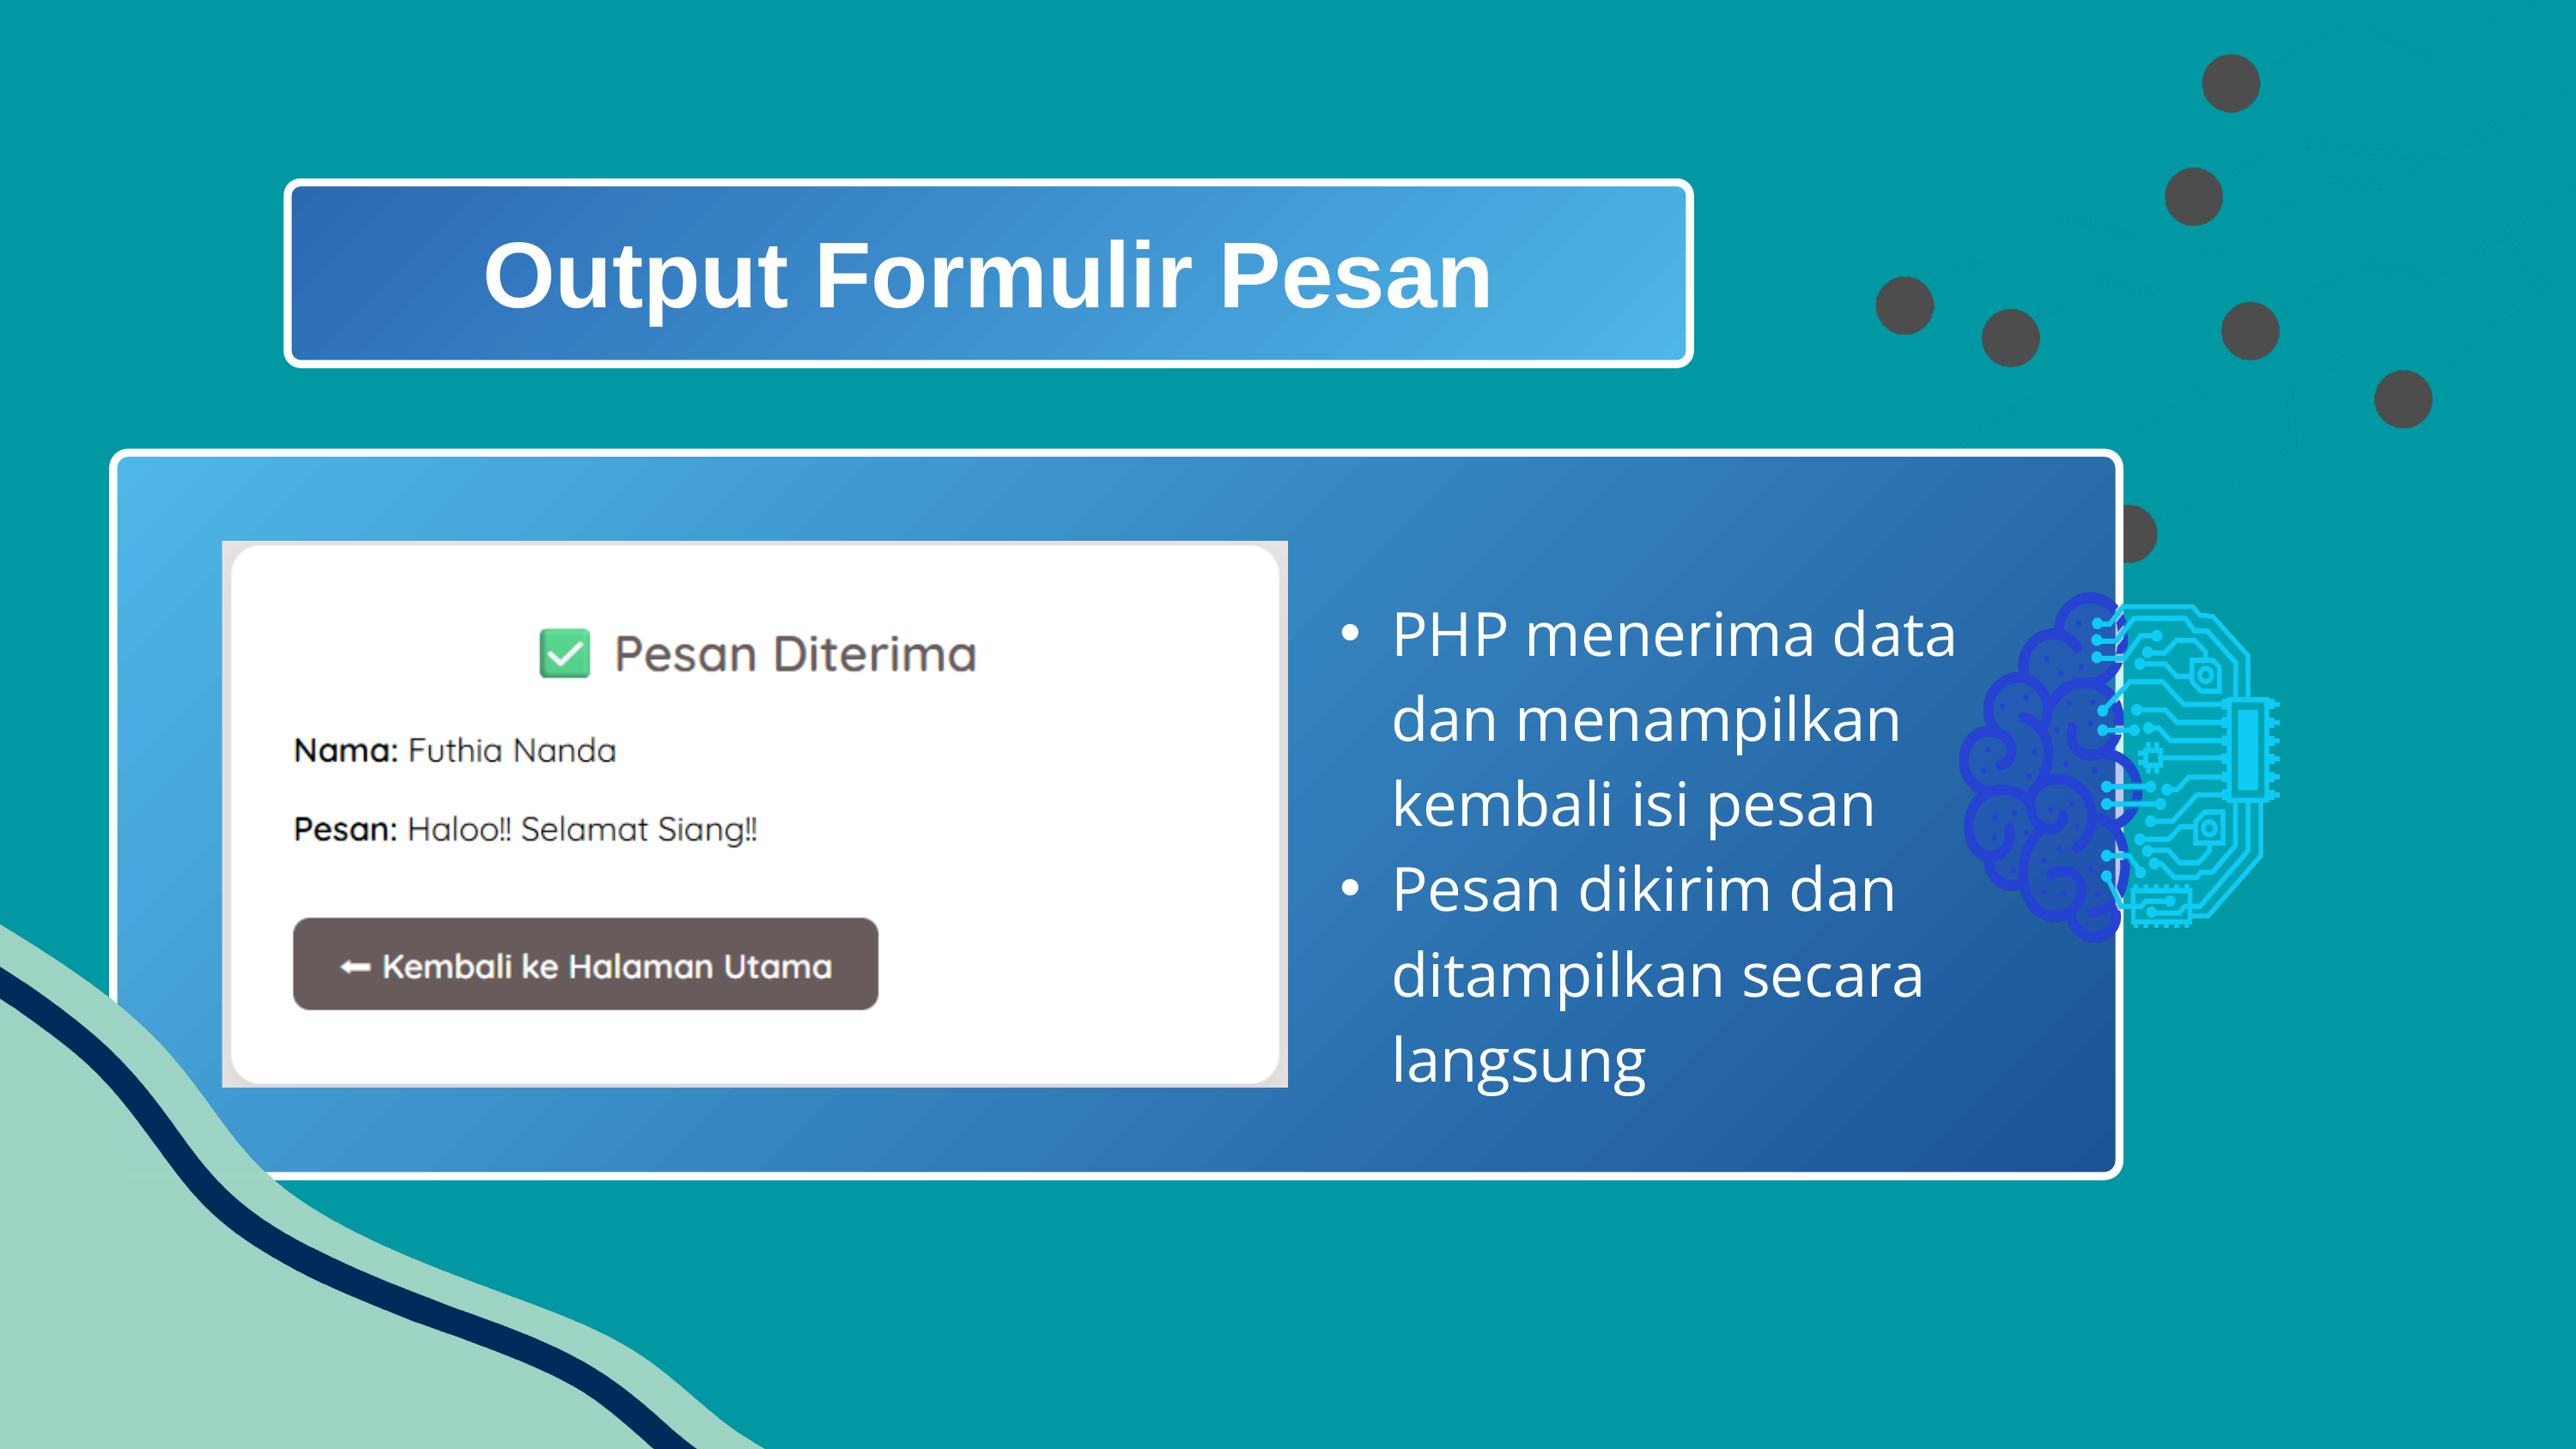

Output Formulir Pesan

PHP menerima data dan menampilkan kembali isi pesan
Pesan dikirim dan ditampilkan secara langsung